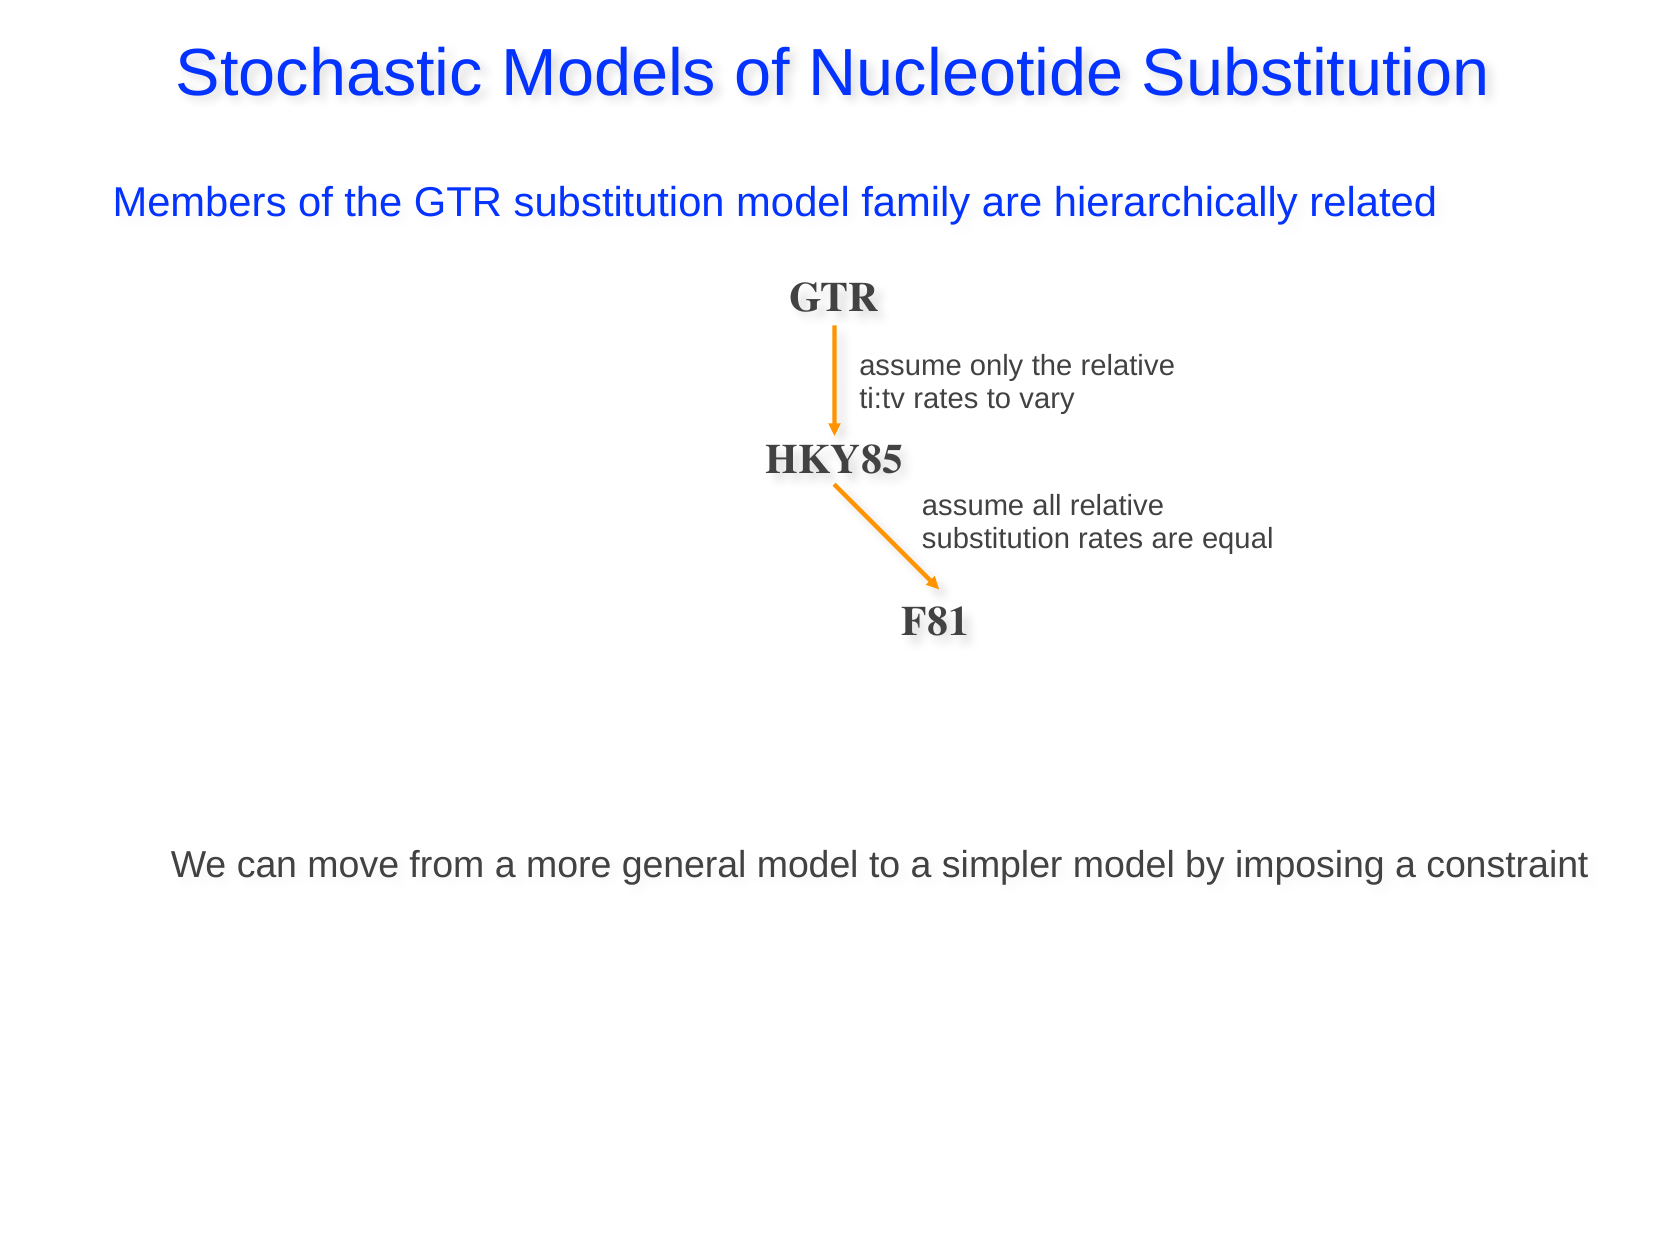

Stochastic Models of Nucleotide Substitution
Members of the GTR substitution model family are hierarchically related
GTR

assume only the relative
ti:tv rates to vary
HKY85
assume all relative substitution rates are equal

F81
We can move from a more general model to a simpler model by imposing a constraint